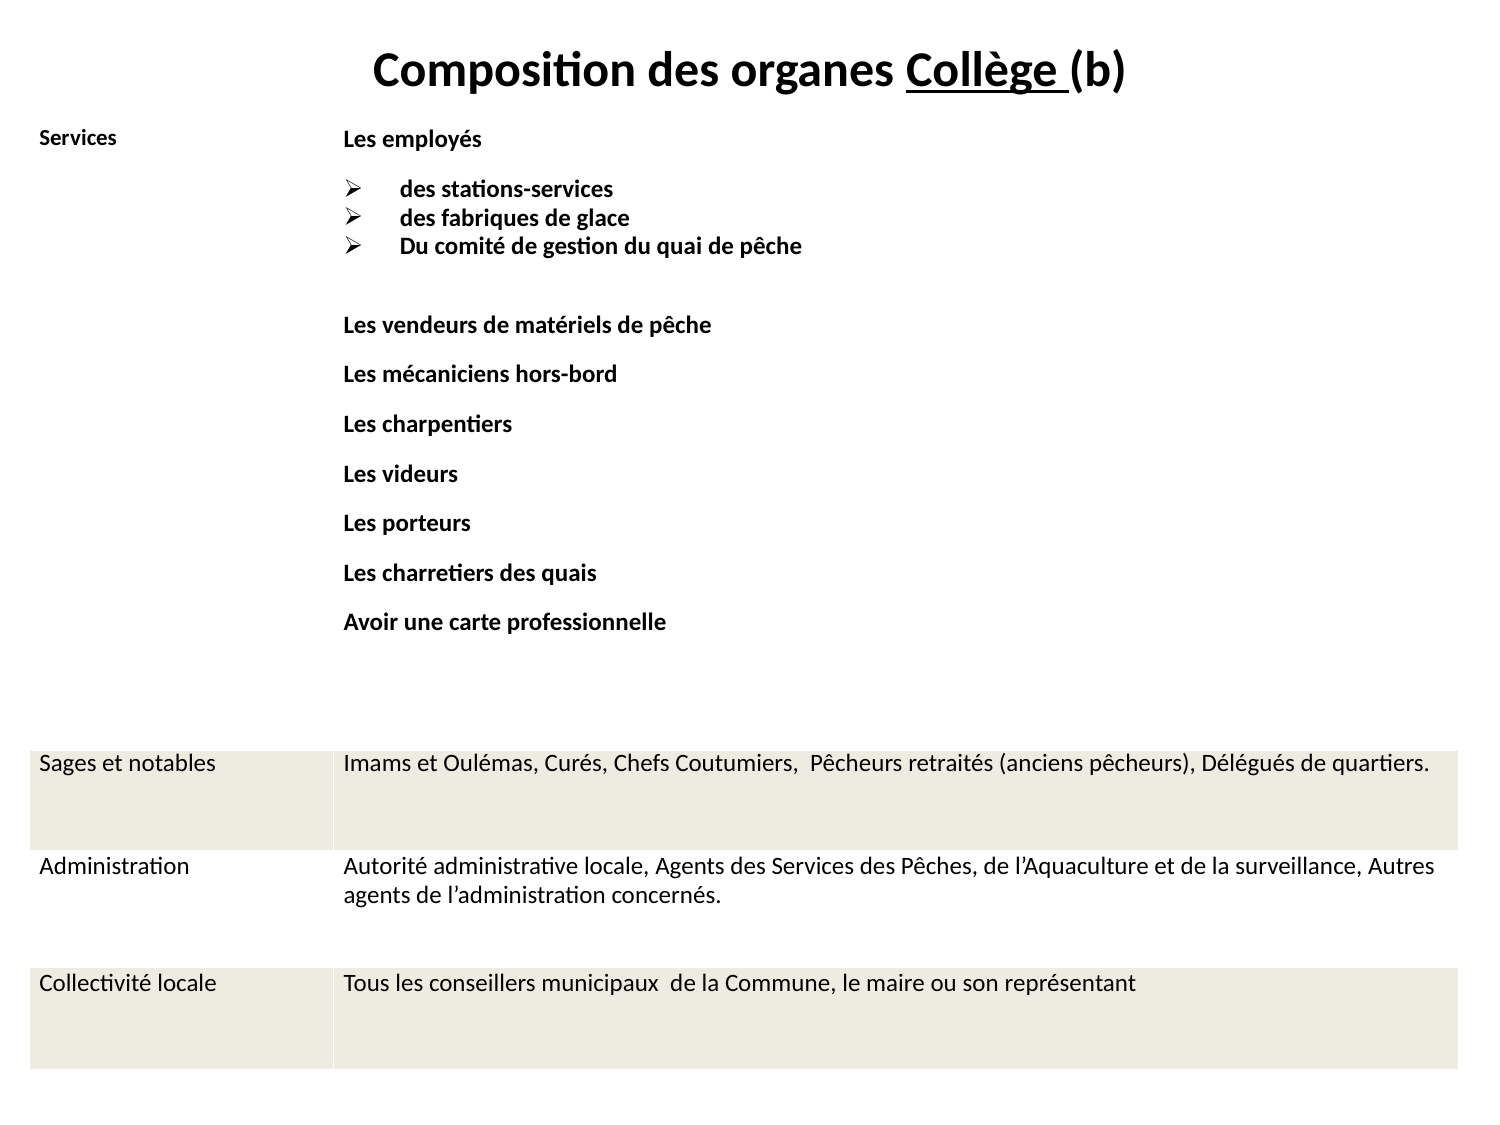

# Composition des organes Collège (b)
| Services | Les employés  des stations-services des fabriques de glace Du comité de gestion du quai de pêche   Les vendeurs de matériels de pêche Les mécaniciens hors-bord Les charpentiers Les videurs Les porteurs Les charretiers des quais Avoir une carte professionnelle |
| --- | --- |
| Sages et notables | Imams et Oulémas, Curés, Chefs Coutumiers, Pêcheurs retraités (anciens pêcheurs), Délégués de quartiers. |
| Administration | Autorité administrative locale, Agents des Services des Pêches, de l’Aquaculture et de la surveillance, Autres agents de l’administration concernés. |
| Collectivité locale | Tous les conseillers municipaux de la Commune, le maire ou son représentant |